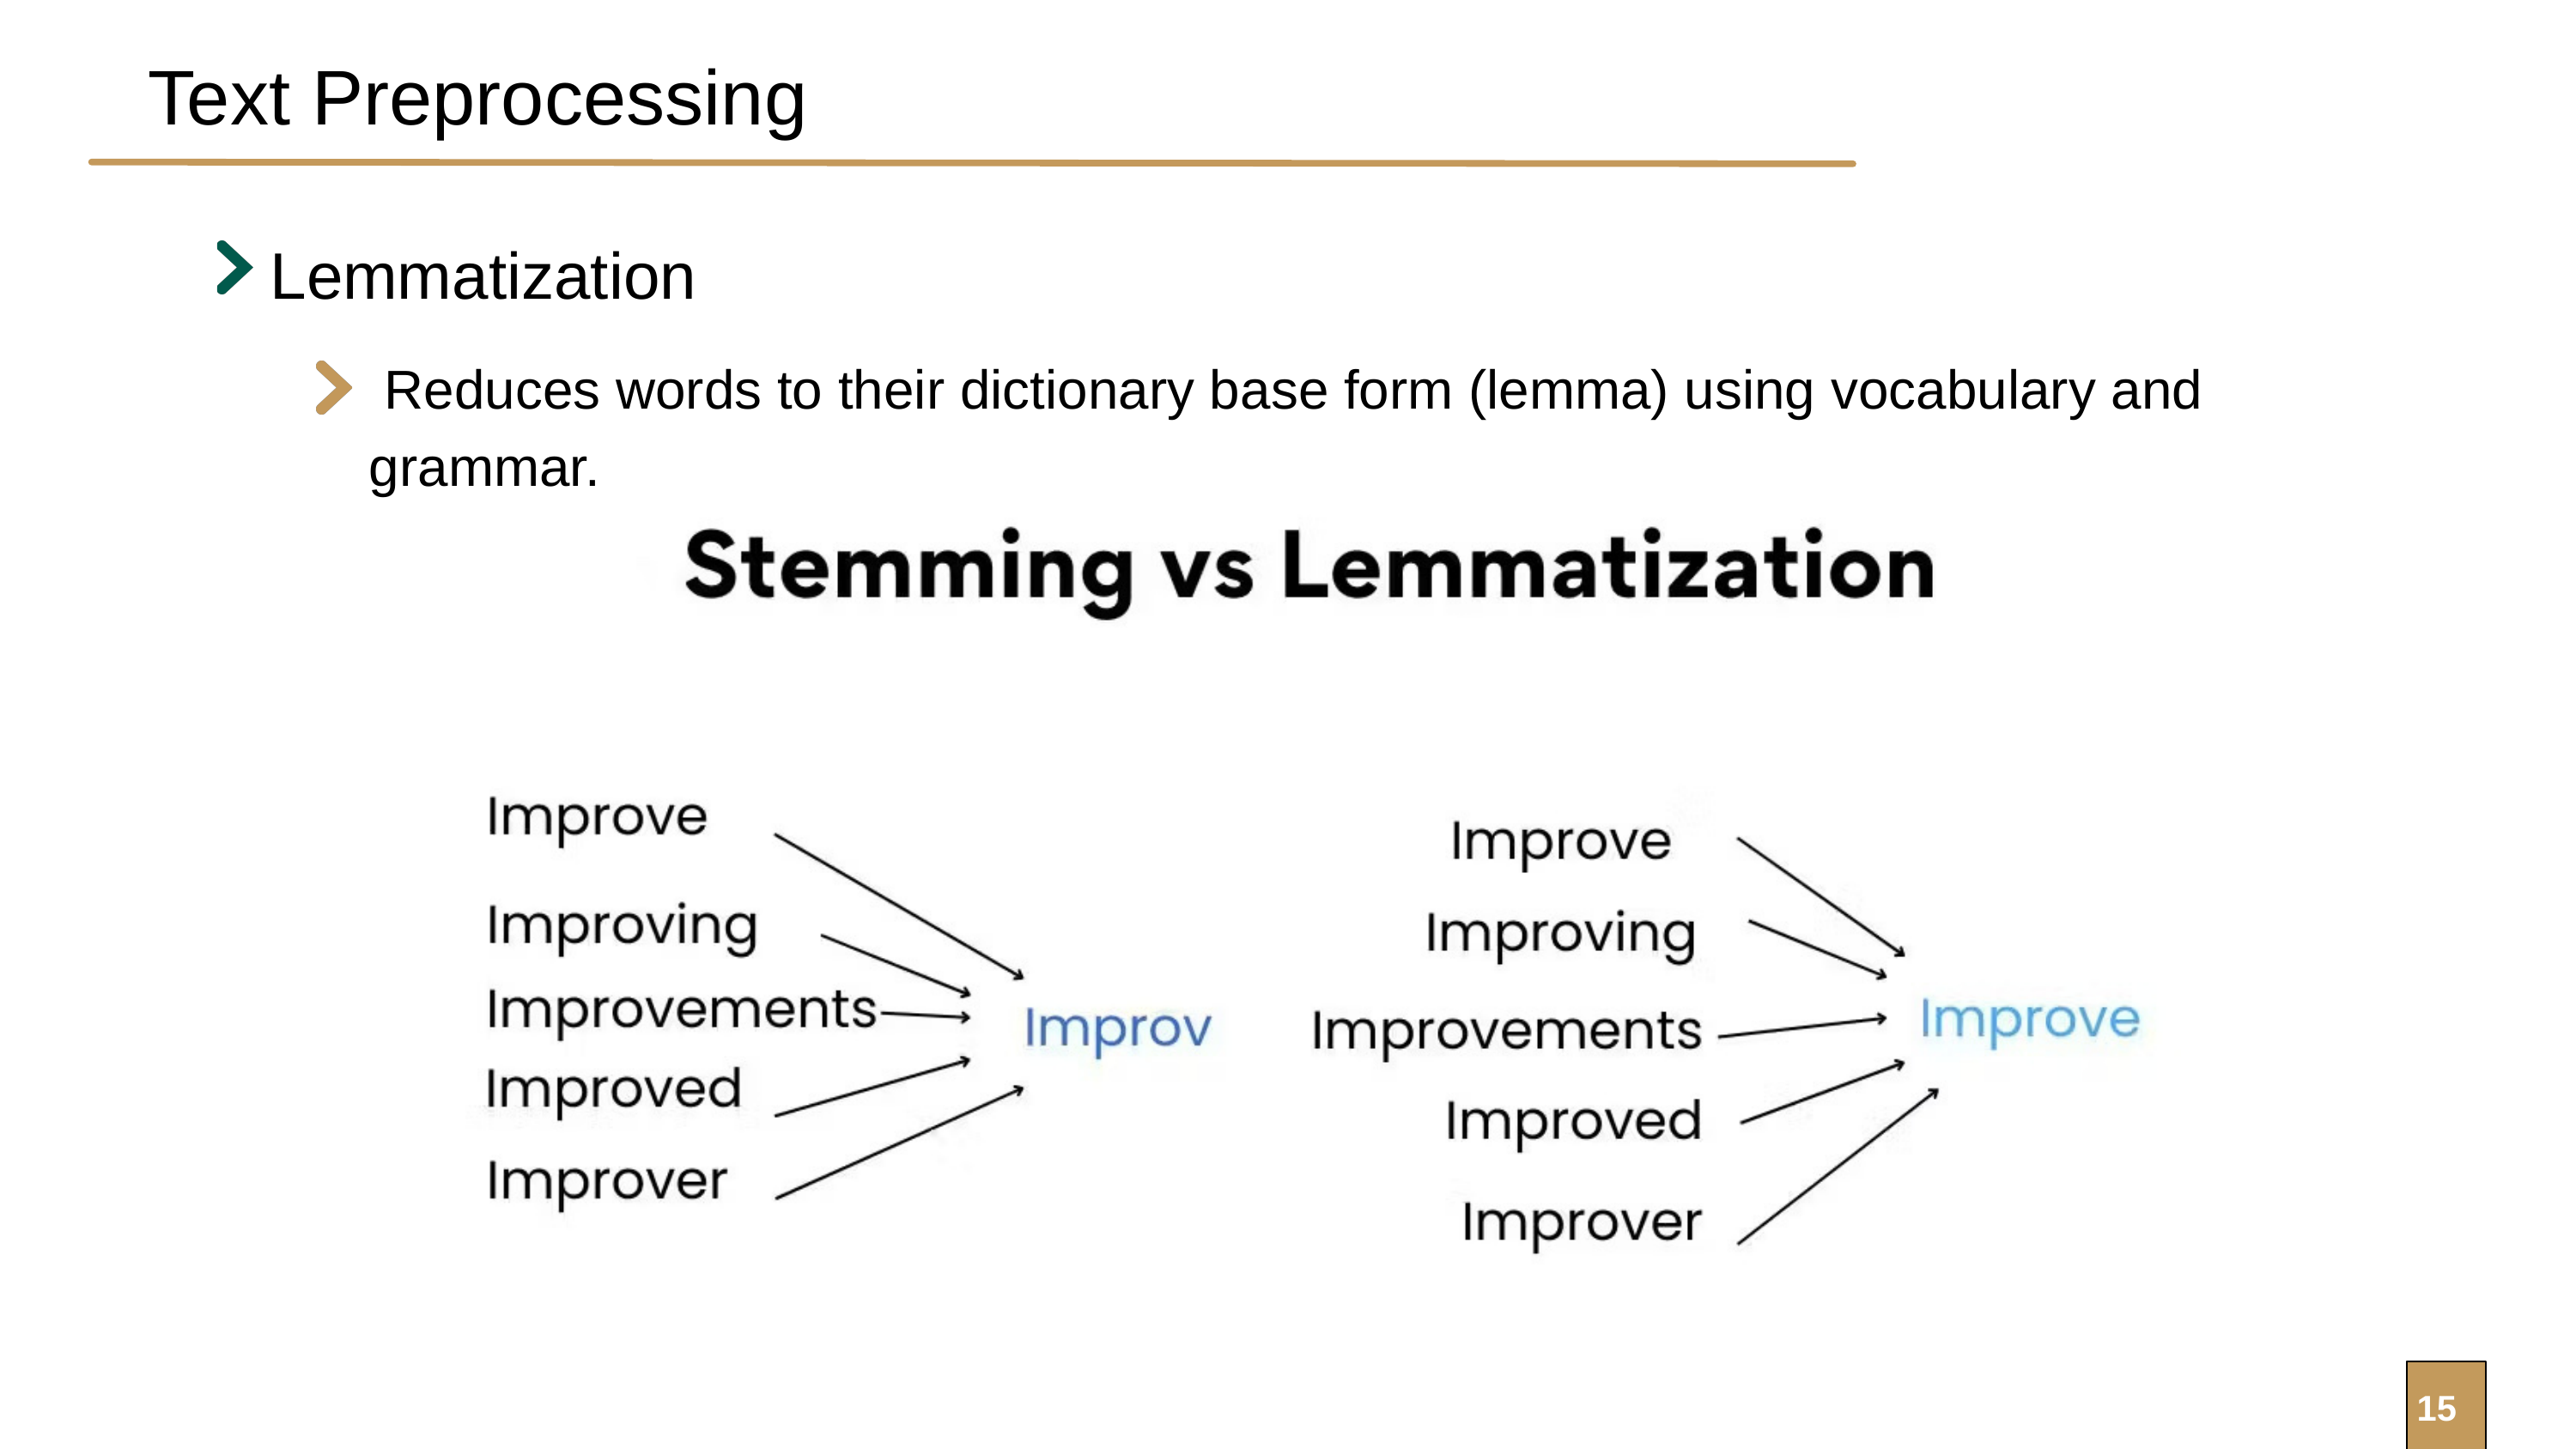

Text Preprocessing

Lemmatization

 Reduces words to their dictionary base form (lemma) using vocabulary and grammar.

15